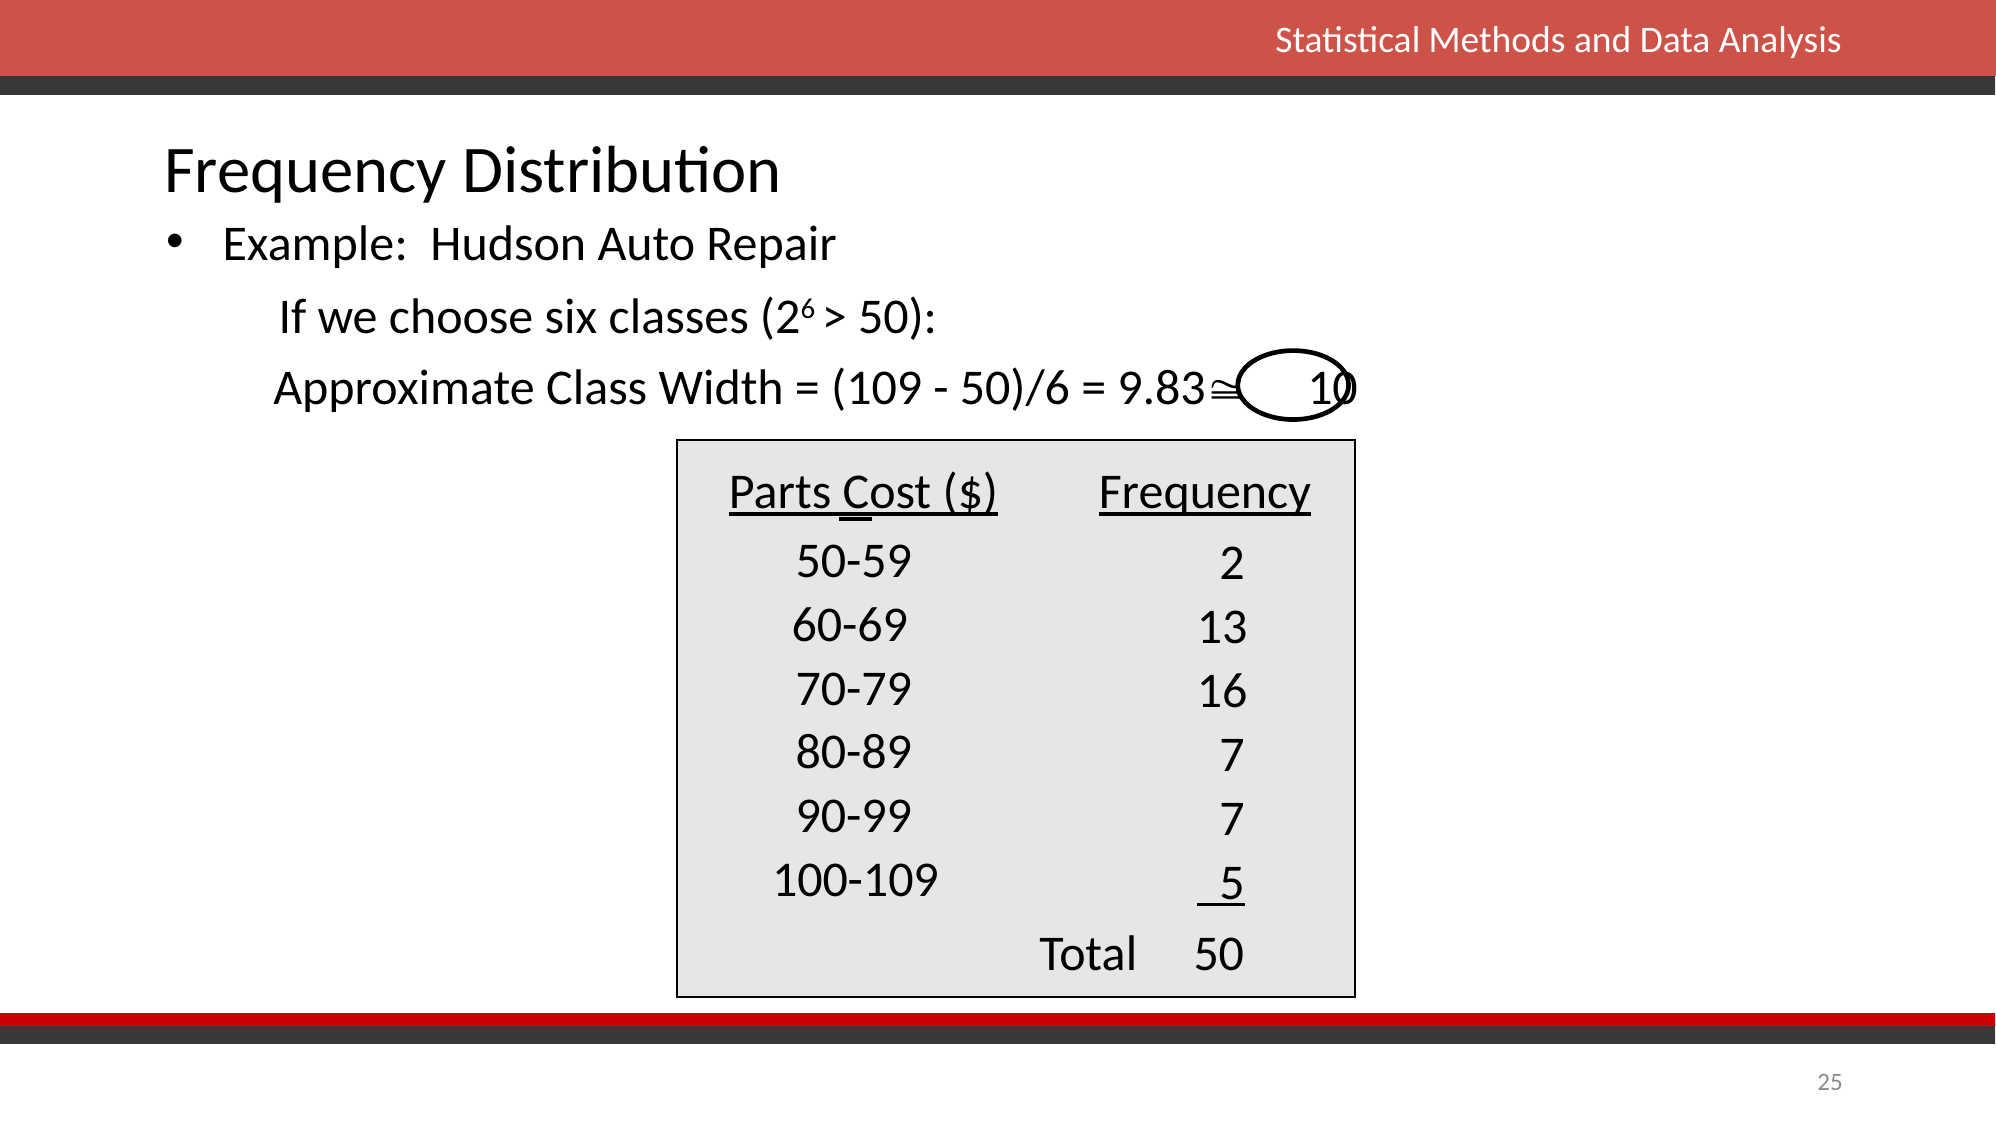

Frequency Distribution
Example:  Hudson Auto Repair
If we choose six classes (26 > 50):
Approximate Class Width = (109 - 50)/6 = 9.83≅   10

        50-59
60-69
        70-79
        80-89
        90-99
100-109

                 2
               13
               16
                 7
                 7
                 5
 Total     50
Parts Cost ($)
Frequency

25